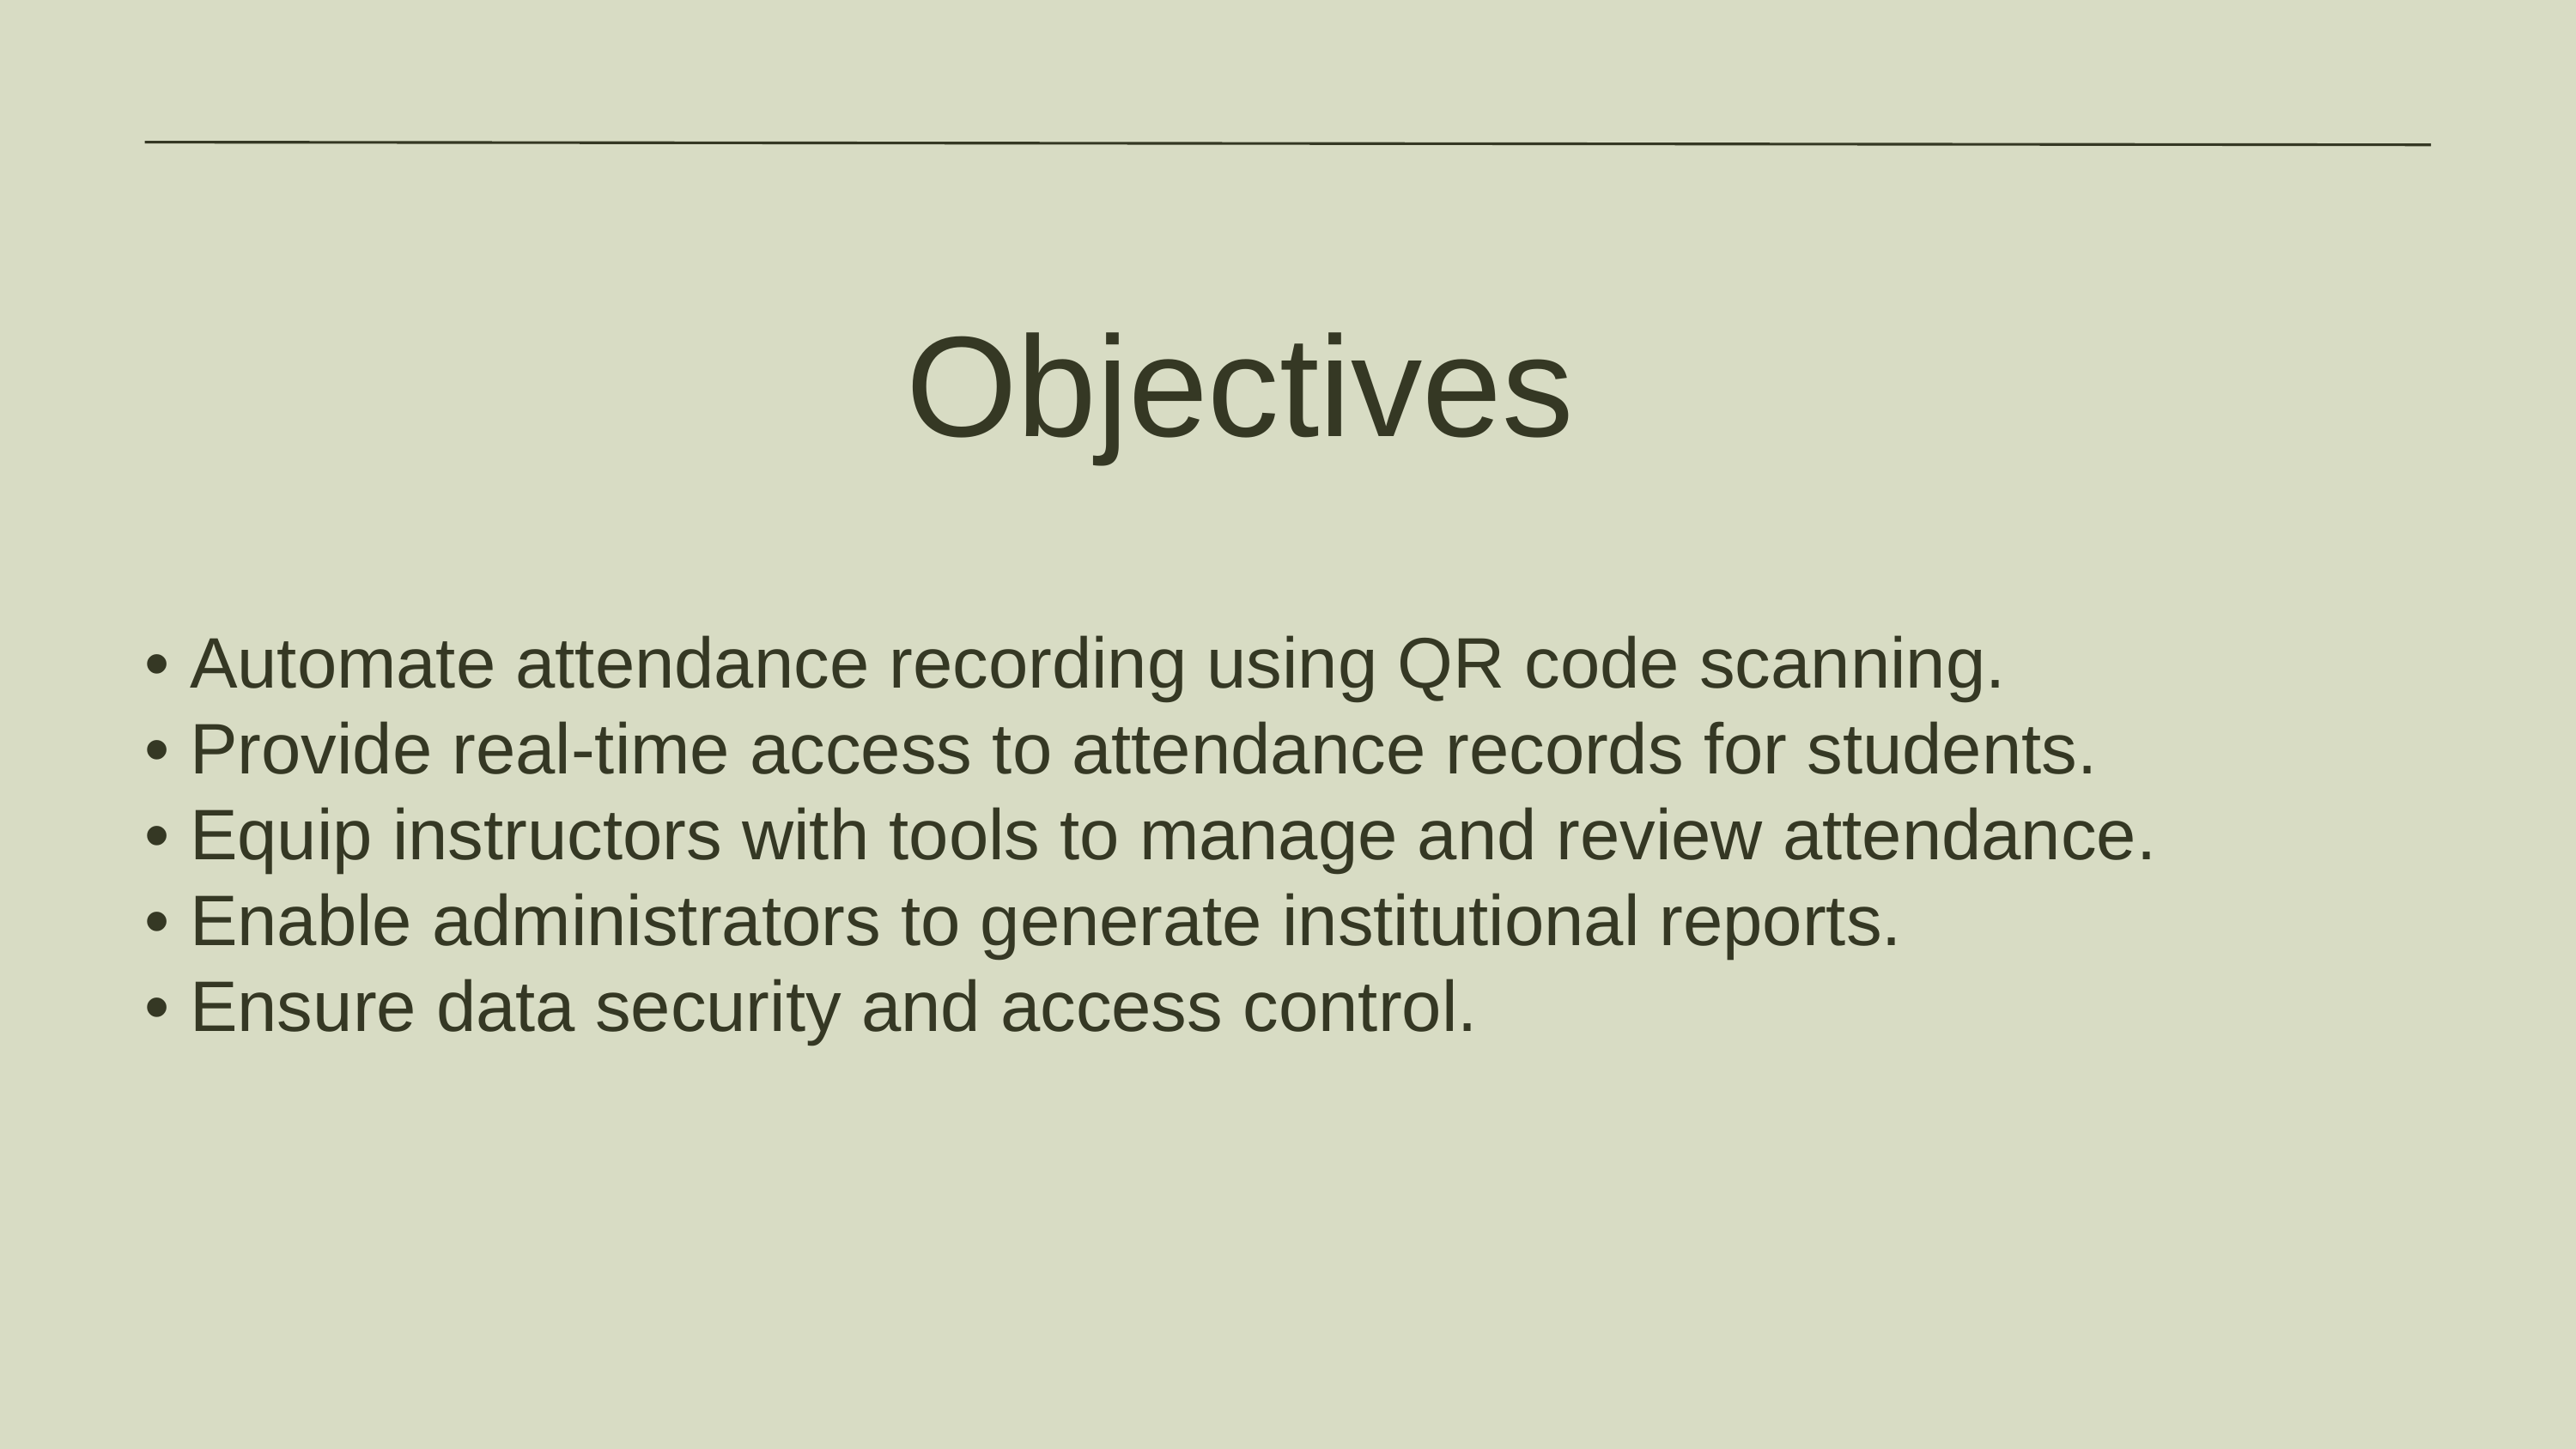

Objectives
• Automate attendance recording using QR code scanning.
• Provide real-time access to attendance records for students.
• Equip instructors with tools to manage and review attendance.
• Enable administrators to generate institutional reports.
• Ensure data security and access control.